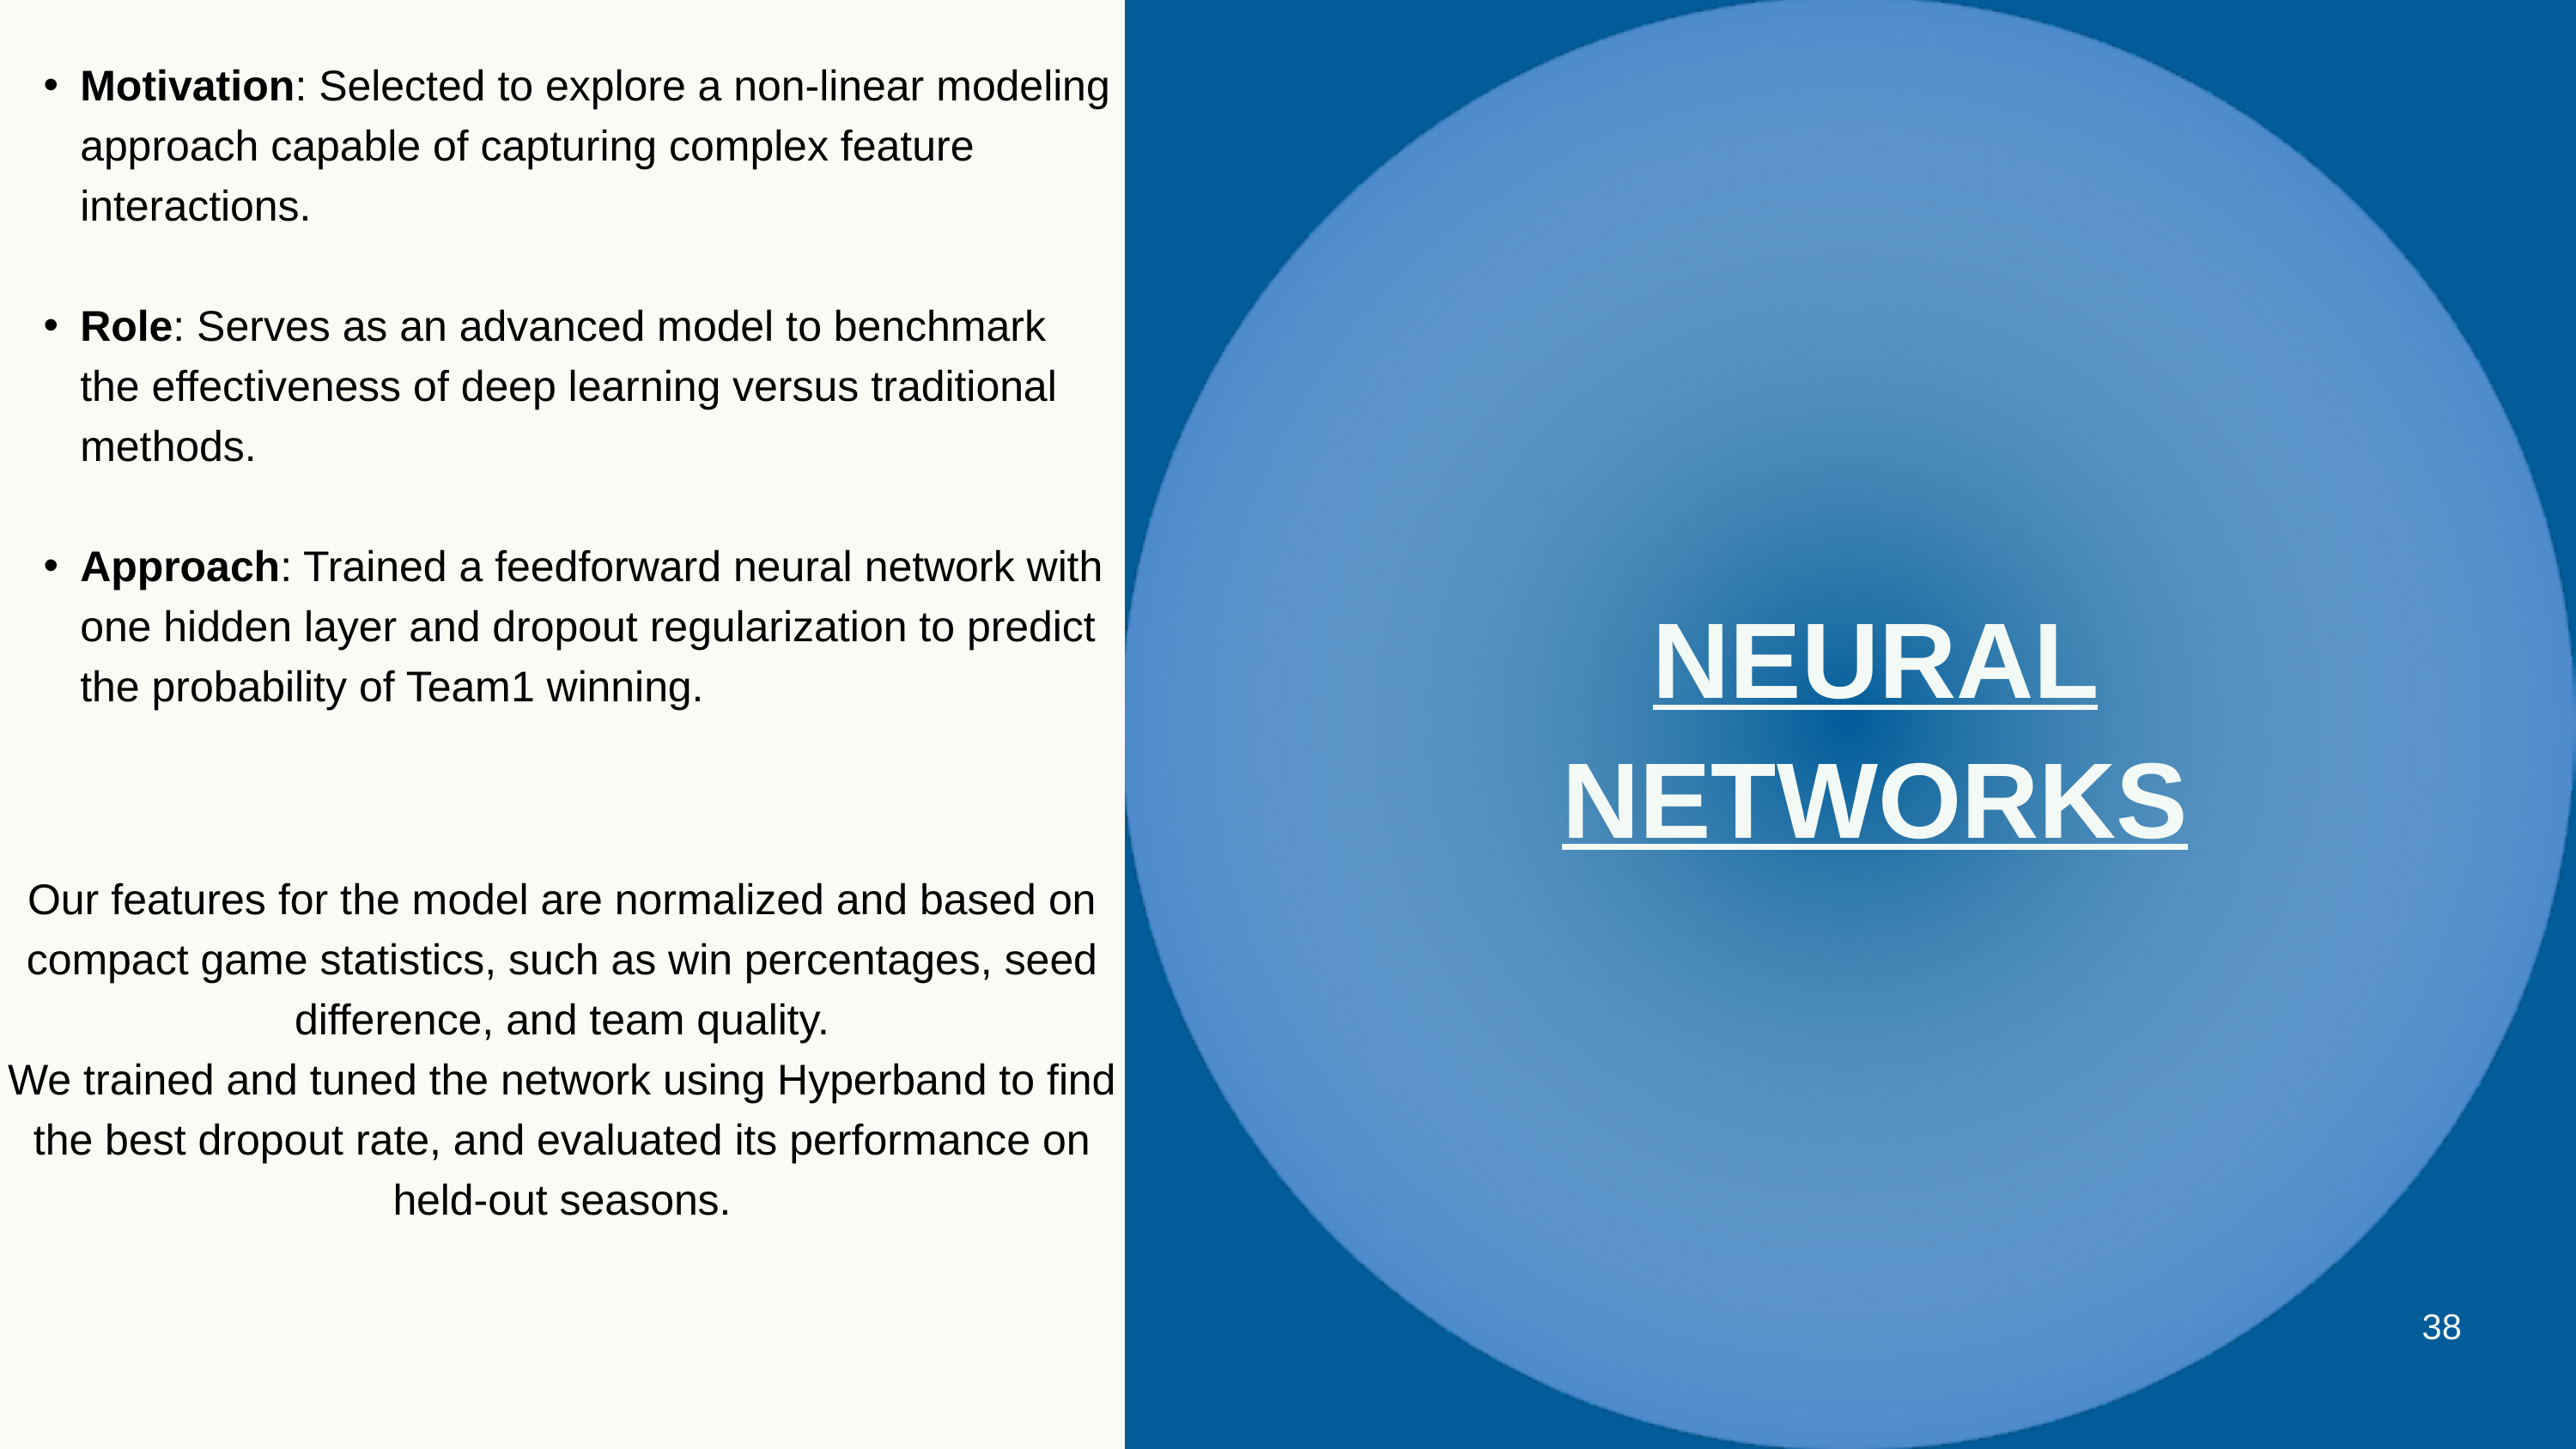

Motivation: Selected to explore a non-linear modeling approach capable of capturing complex feature interactions.

Role: Serves as an advanced model to benchmark the effectiveness of deep learning versus traditional methods.

Approach: Trained a feedforward neural network with one hidden layer and dropout regularization to predict the probability of Team1 winning.

Add explanations here

NEURAL NETWORKS

Our features for the model are normalized and based on compact game statistics, such as win percentages, seed difference, and team quality.
We trained and tuned the network using Hyperband to find the best dropout rate, and evaluated its performance on held-out seasons.

38